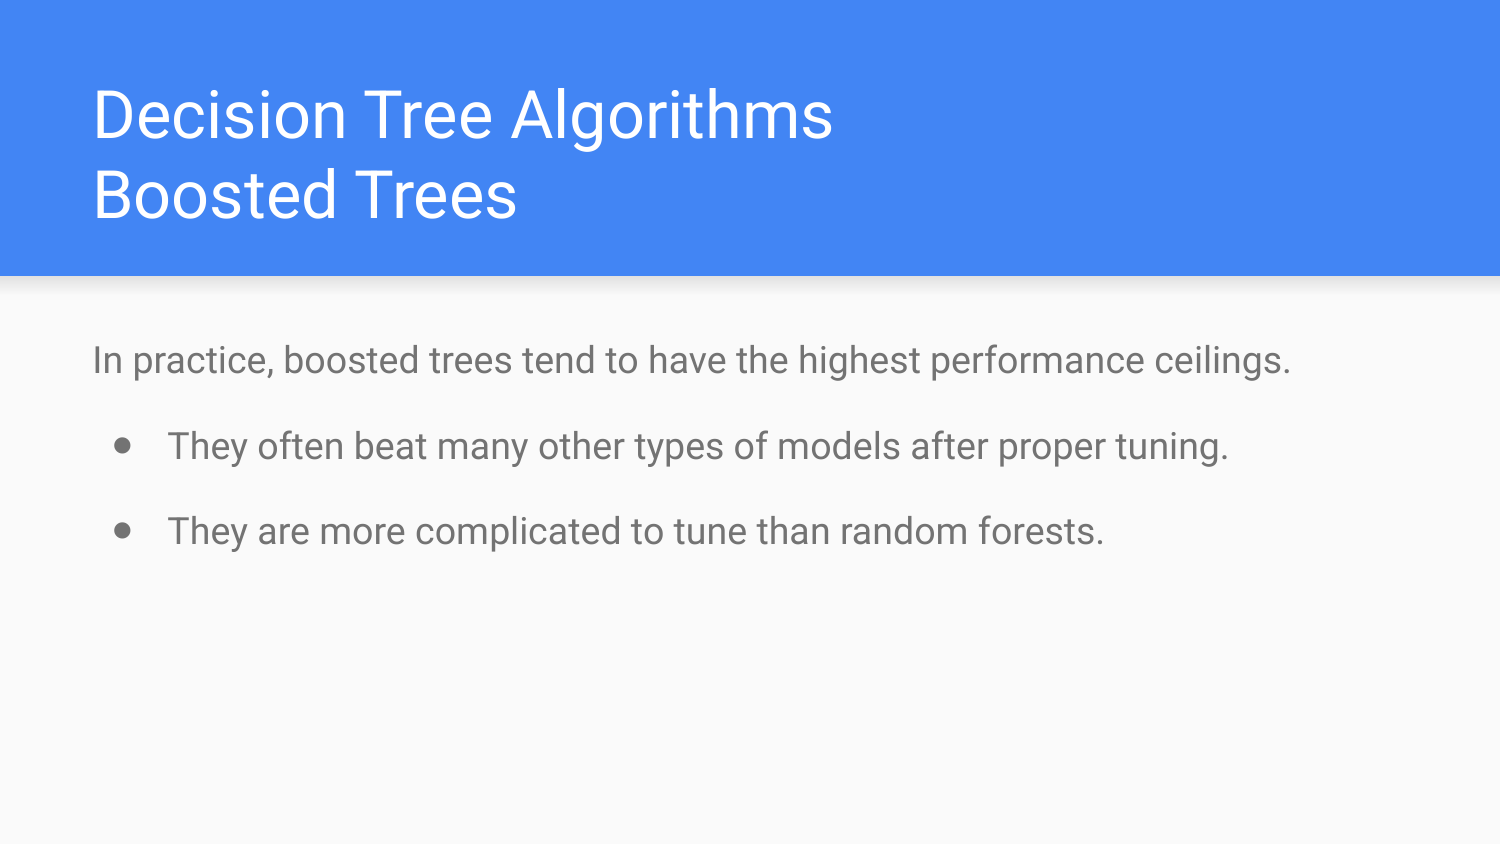

# Decision Tree Algorithms
Boosted Trees
In practice, boosted trees tend to have the highest performance ceilings.
They often beat many other types of models after proper tuning.
They are more complicated to tune than random forests.